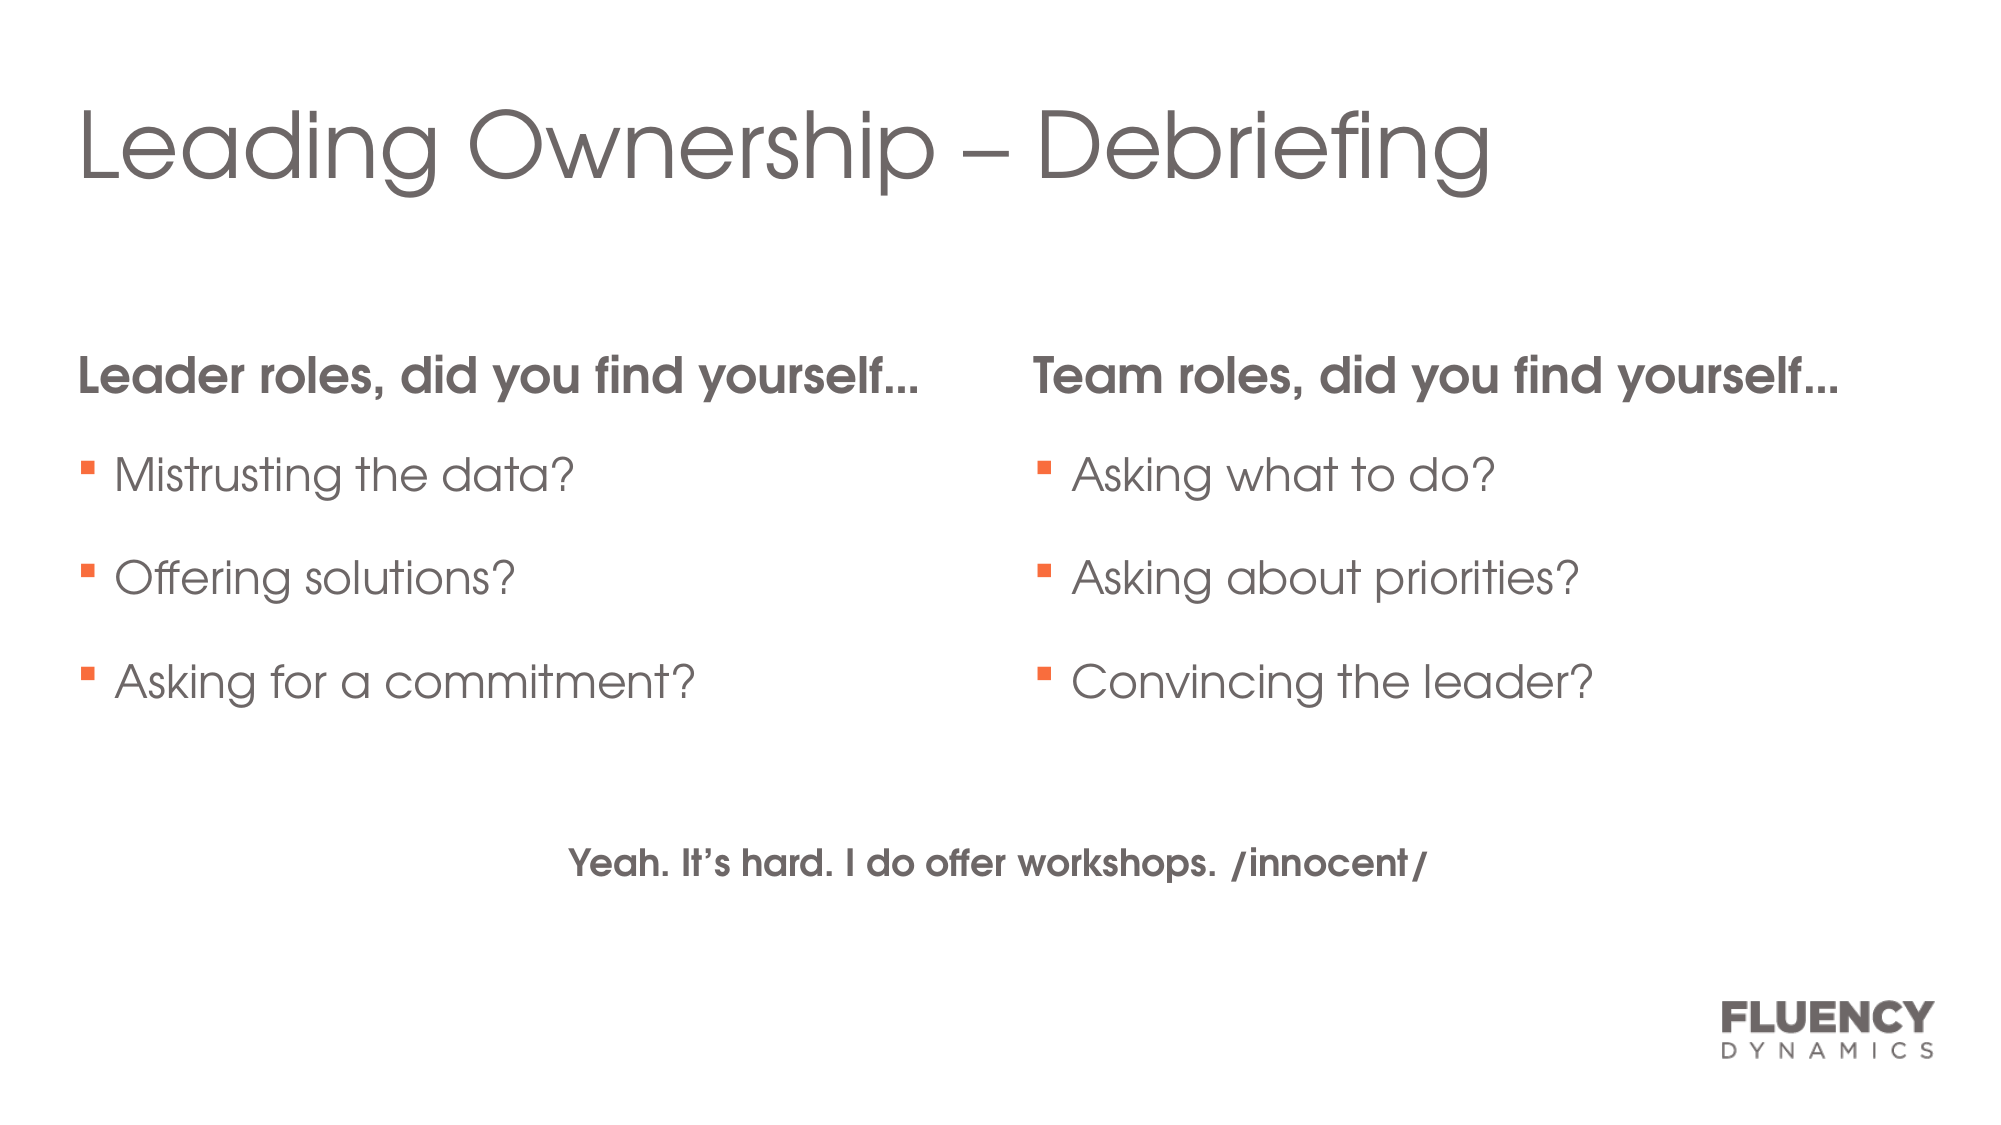

# Leading Ownership – Debriefing
Leader roles, did you find yourself…
Team roles, did you find yourself…
Mistrusting the data?
Offering solutions?
Asking for a commitment?
Asking what to do?
Asking about priorities?
Convincing the leader?
Yeah. It’s hard. I do offer workshops. /innocent/